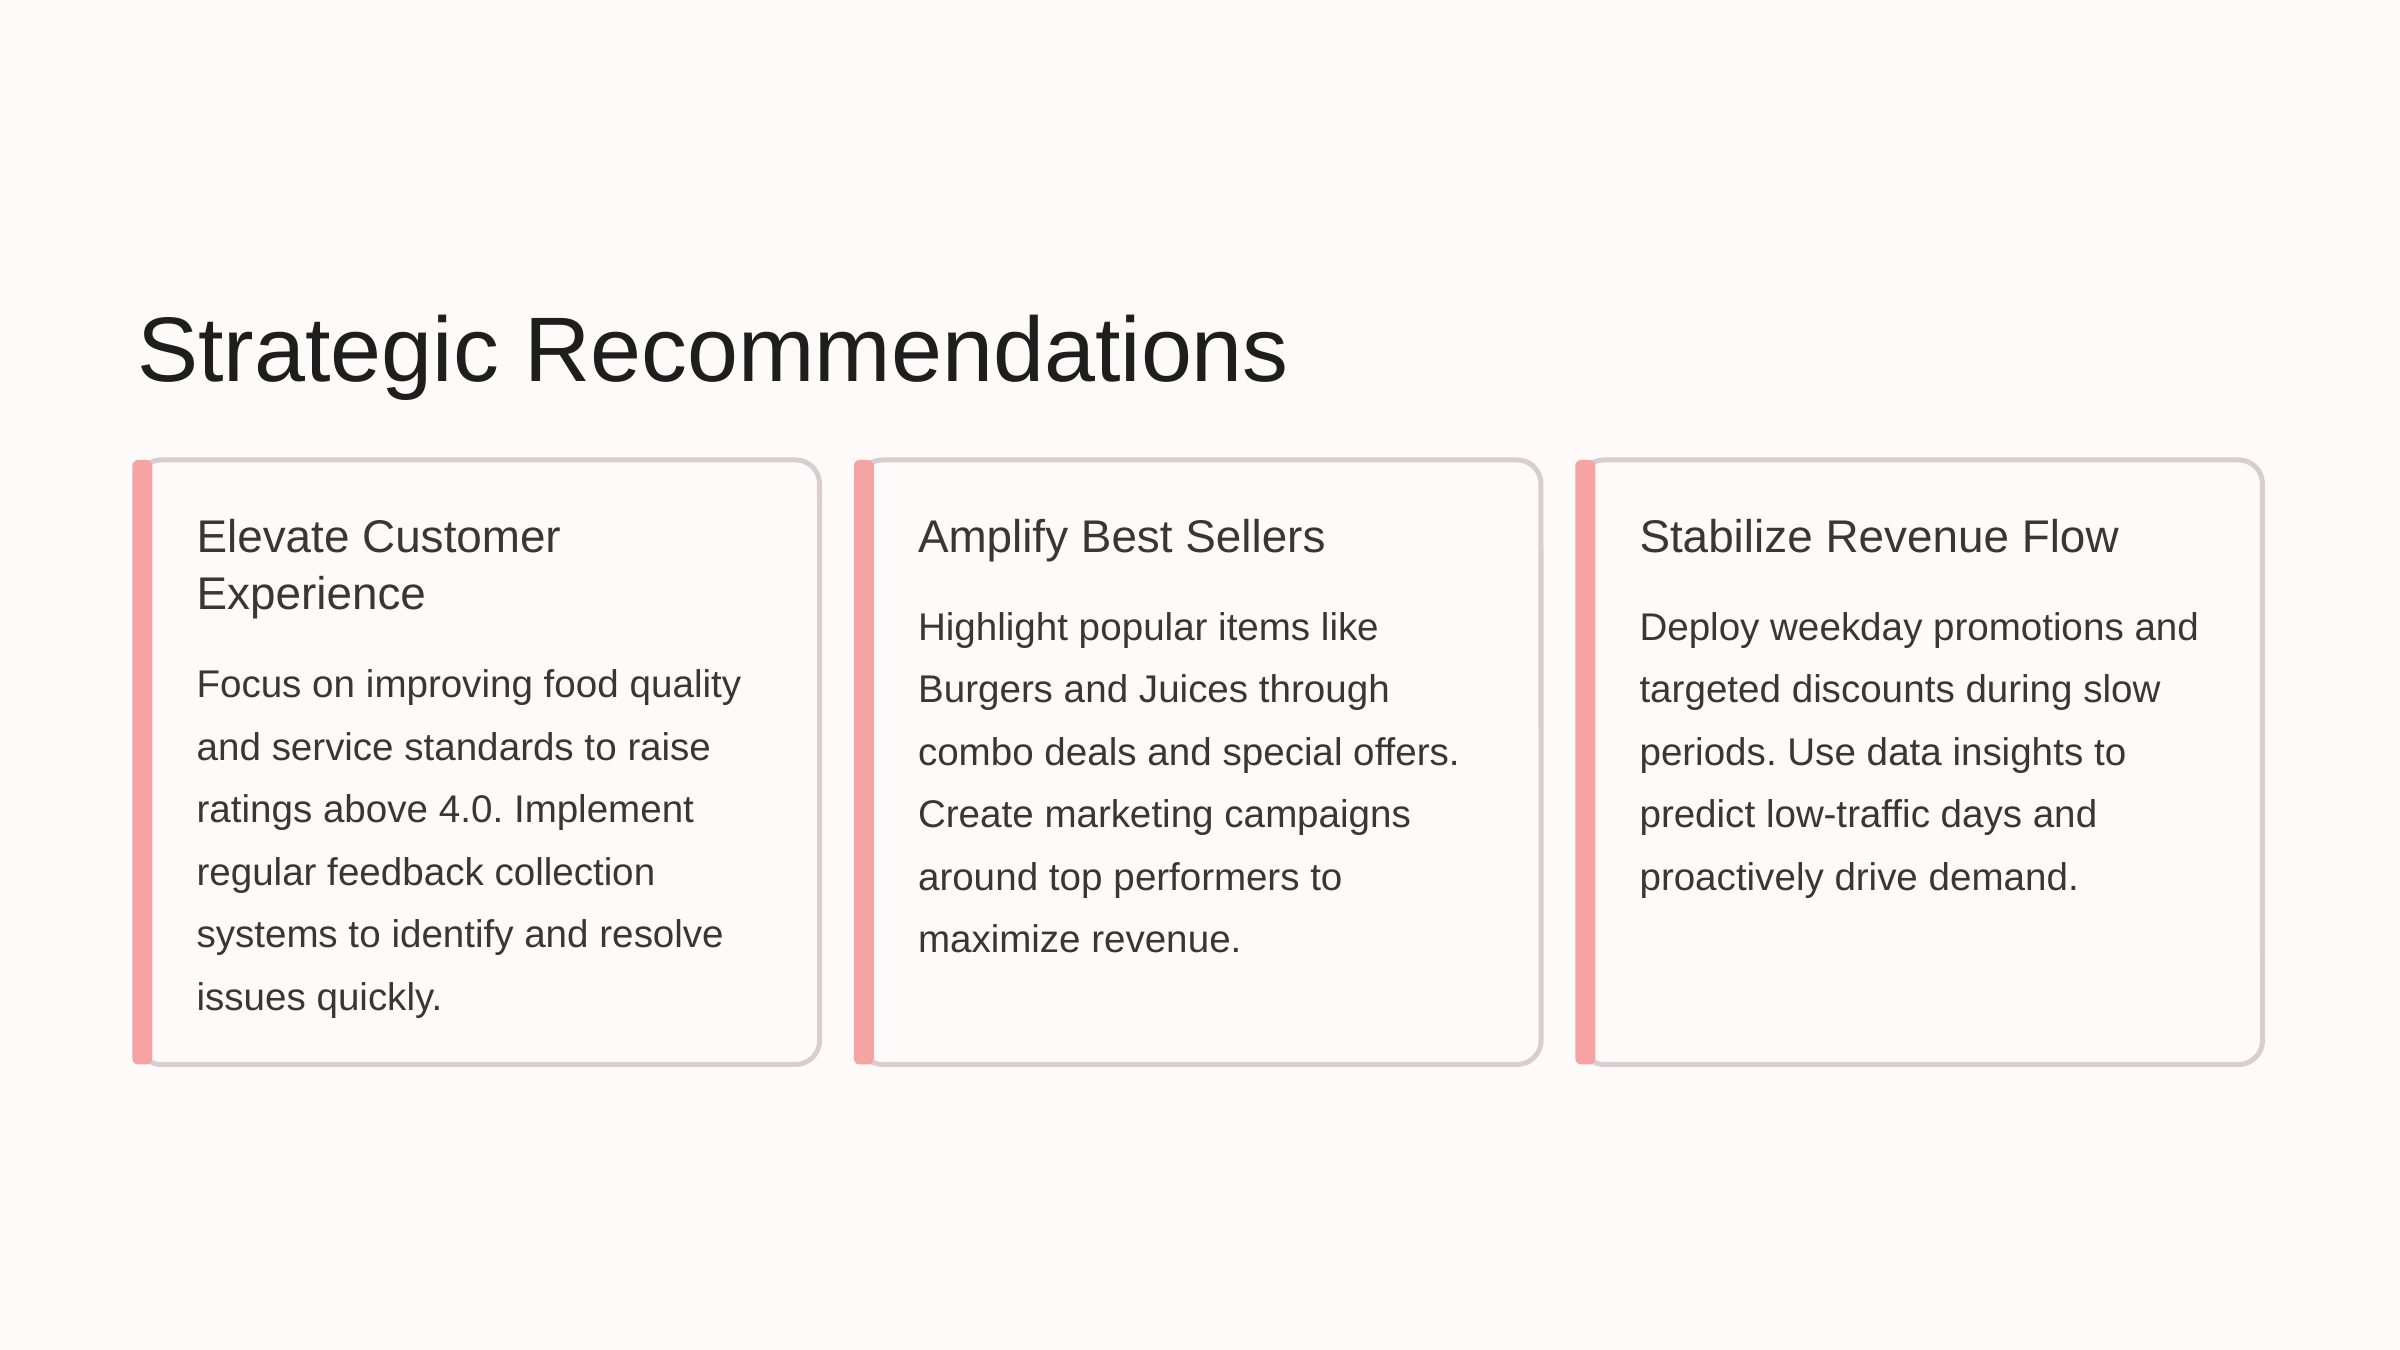

Strategic Recommendations

Elevate Customer Experience
Amplify Best Sellers
Stabilize Revenue Flow
Highlight popular items like Burgers and Juices through combo deals and special offers. Create marketing campaigns around top performers to maximize revenue.
Deploy weekday promotions and targeted discounts during slow periods. Use data insights to predict low-traffic days and proactively drive demand.
Focus on improving food quality and service standards to raise ratings above 4.0. Implement regular feedback collection systems to identify and resolve issues quickly.